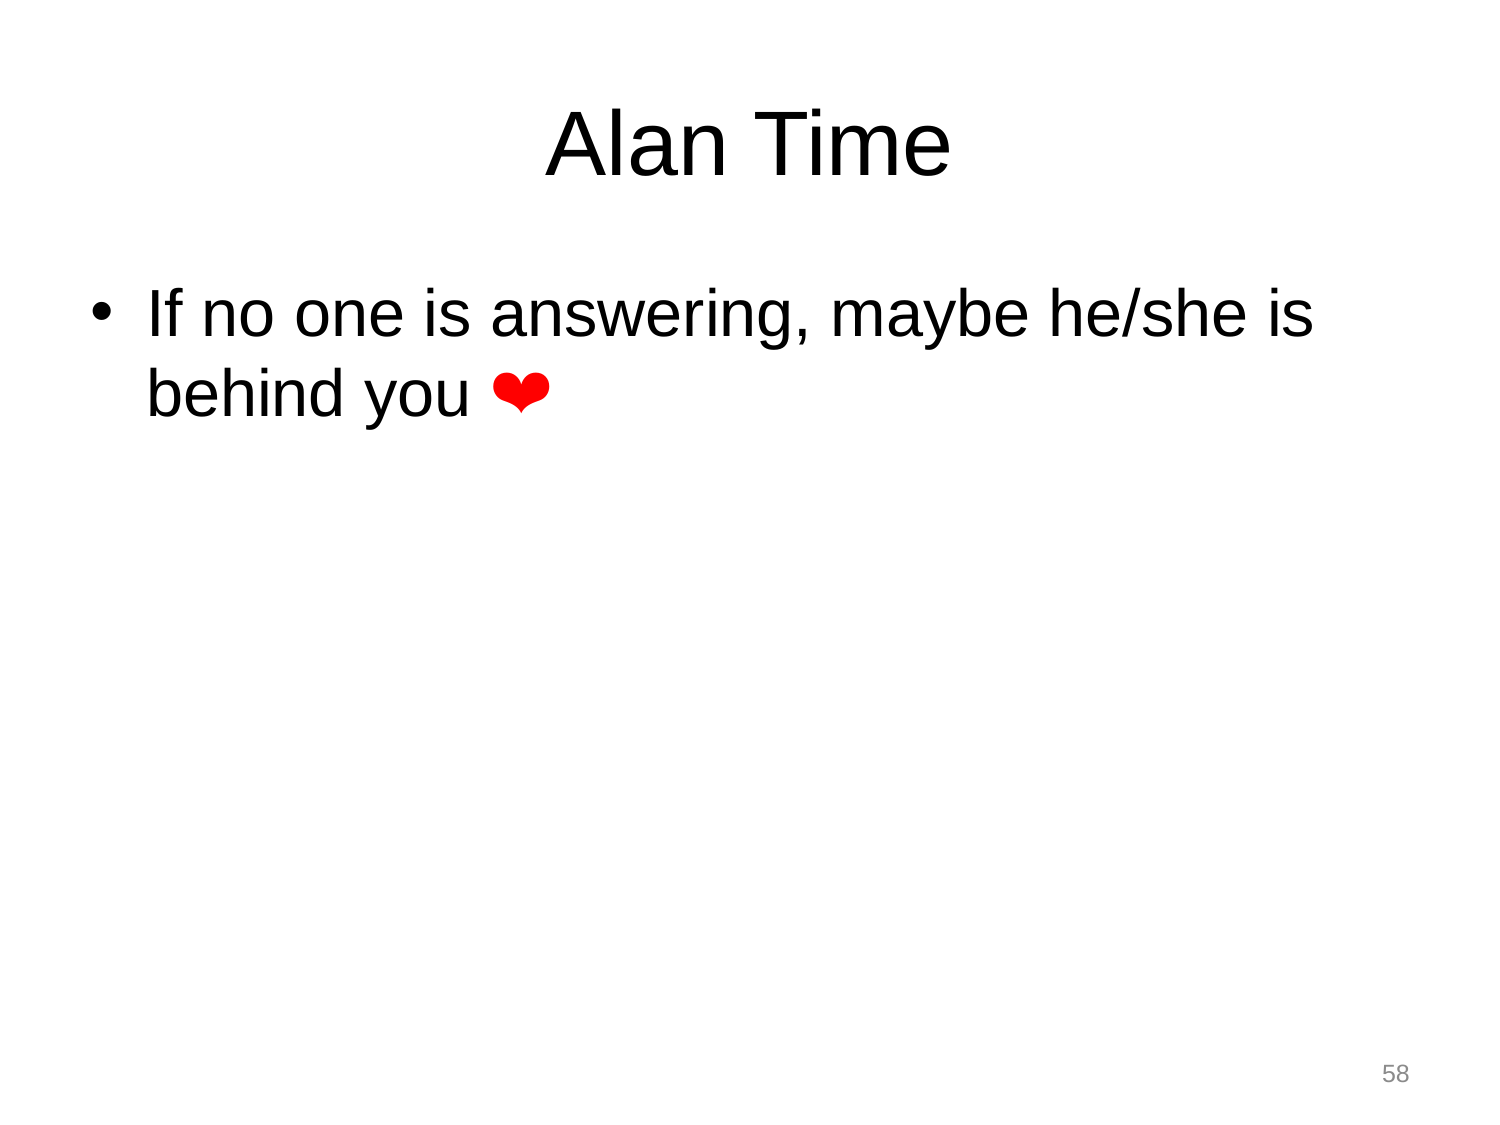

# Alan Time
If no one is answering, maybe he/she is behind you ❤
58